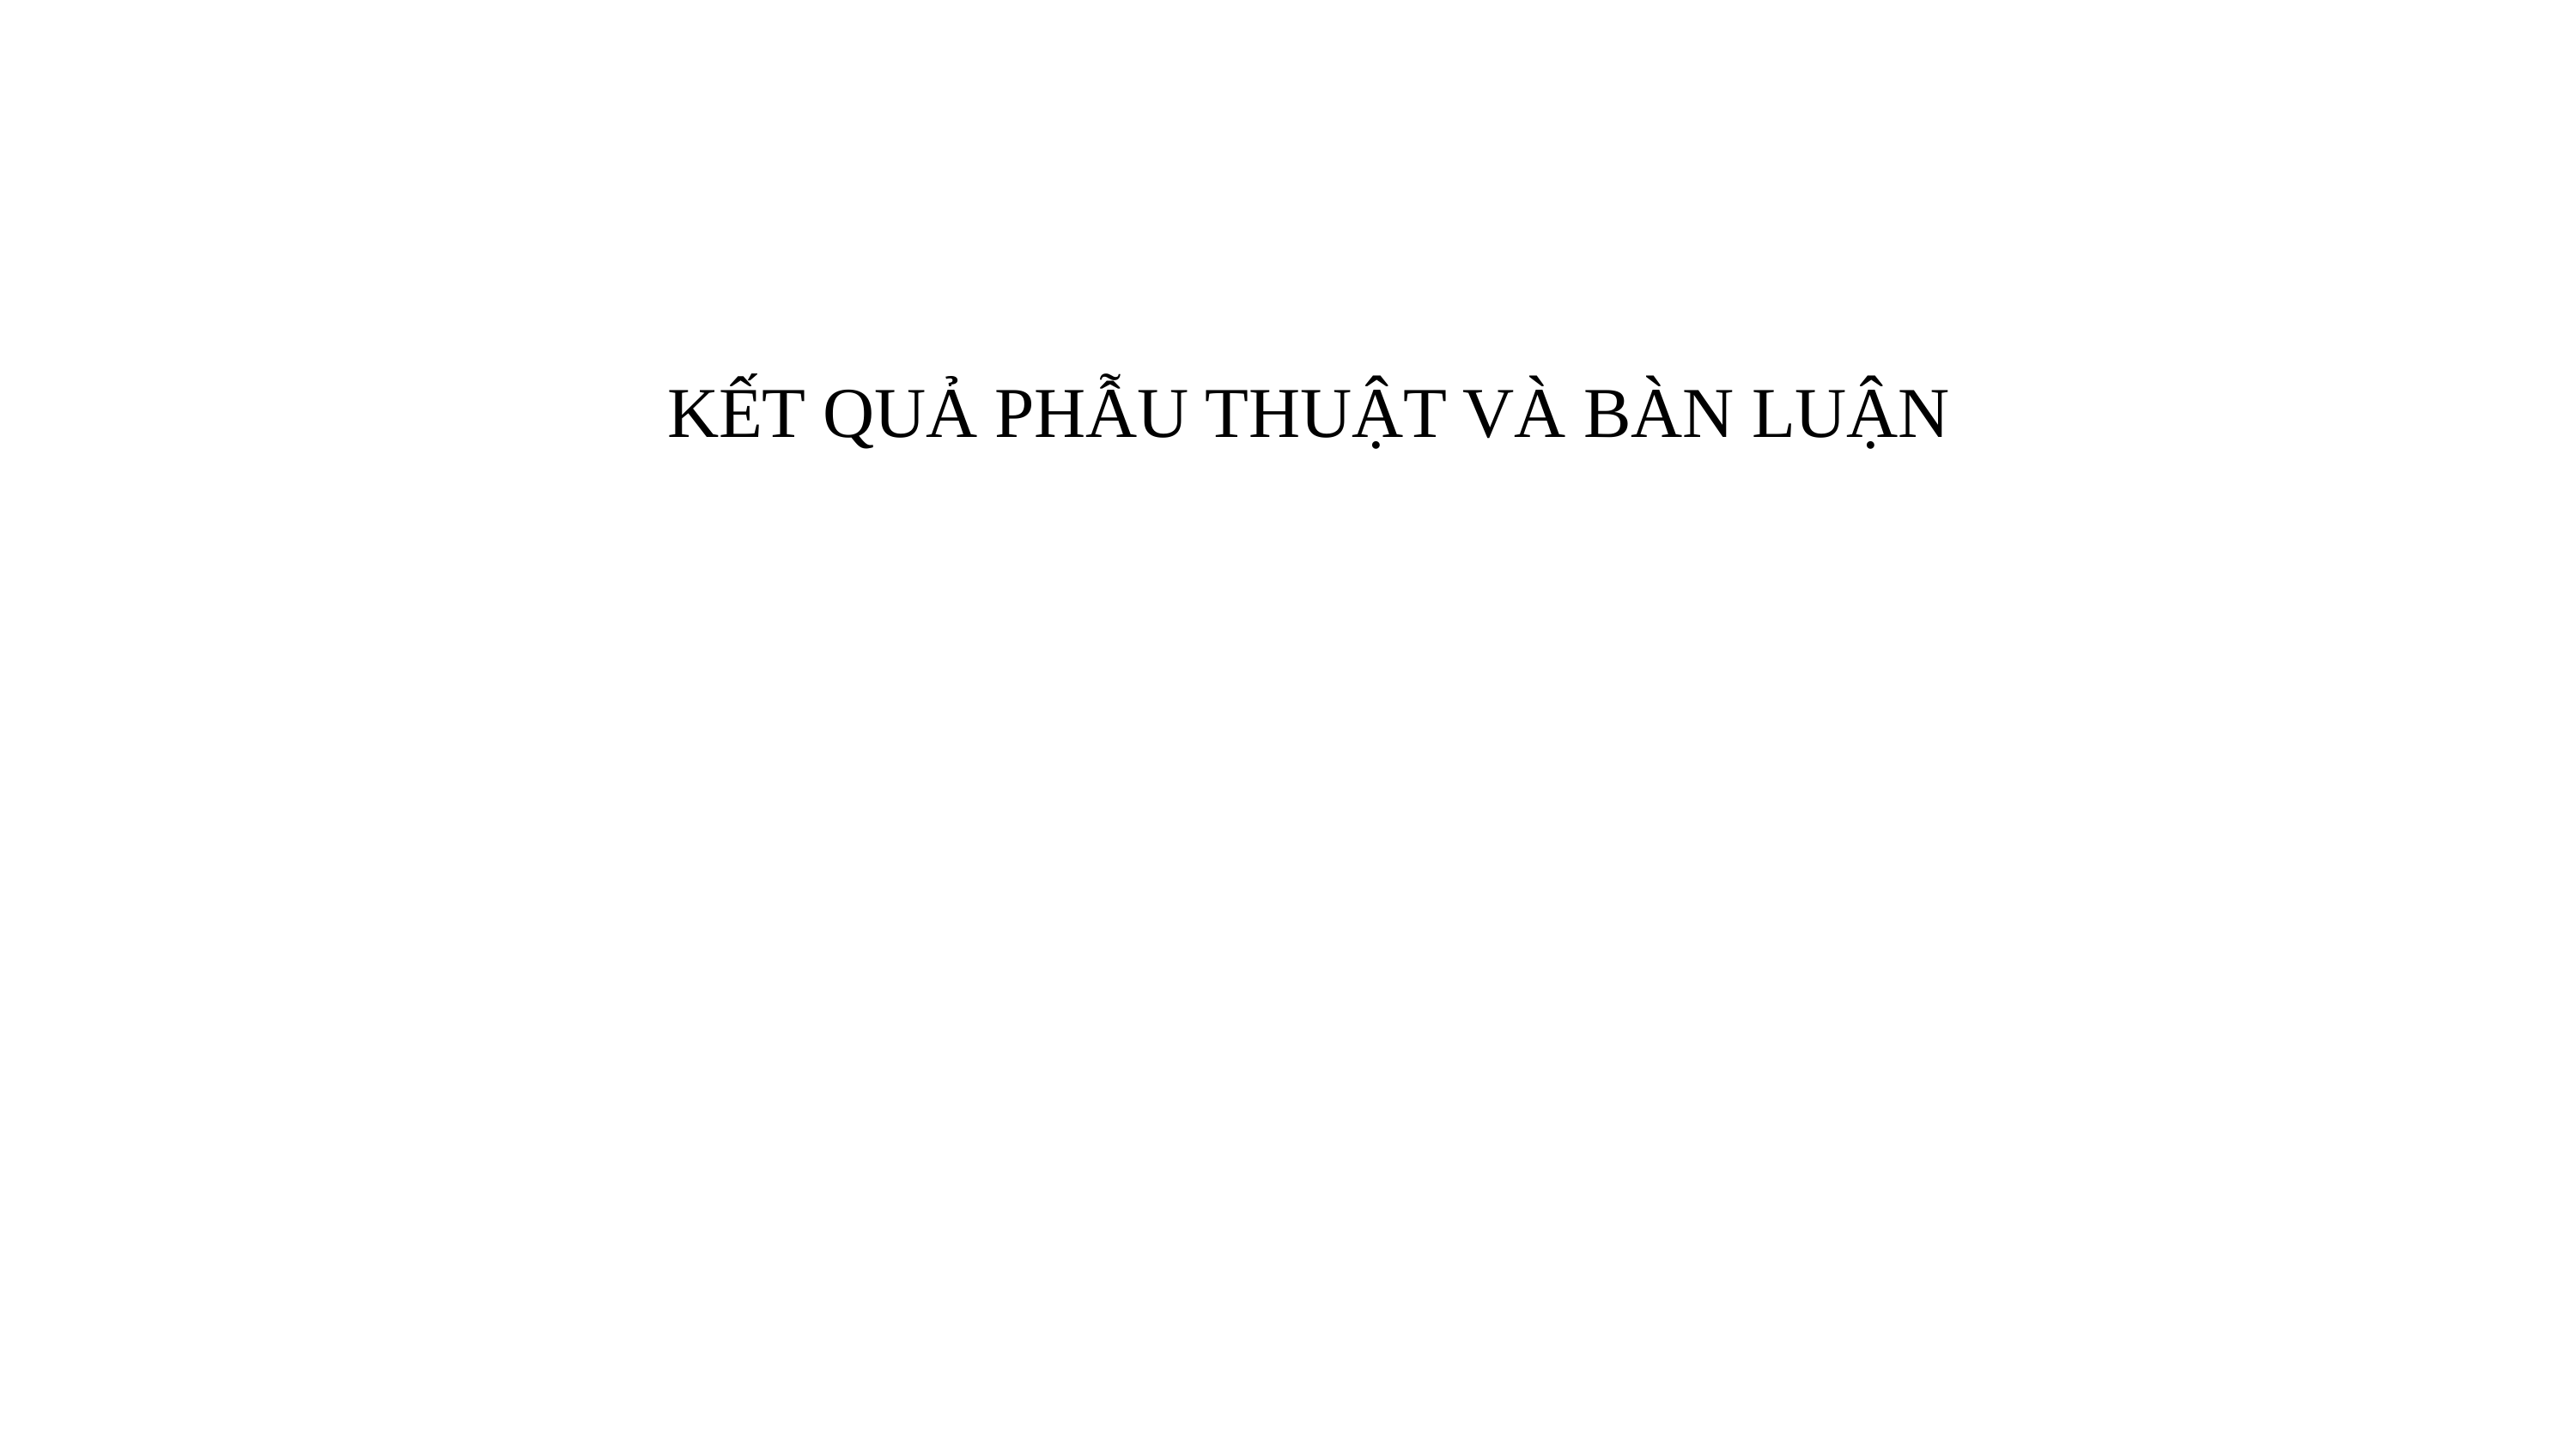

KẾT QUẢ PHẪU THUẬT VÀ BÀN LUẬN